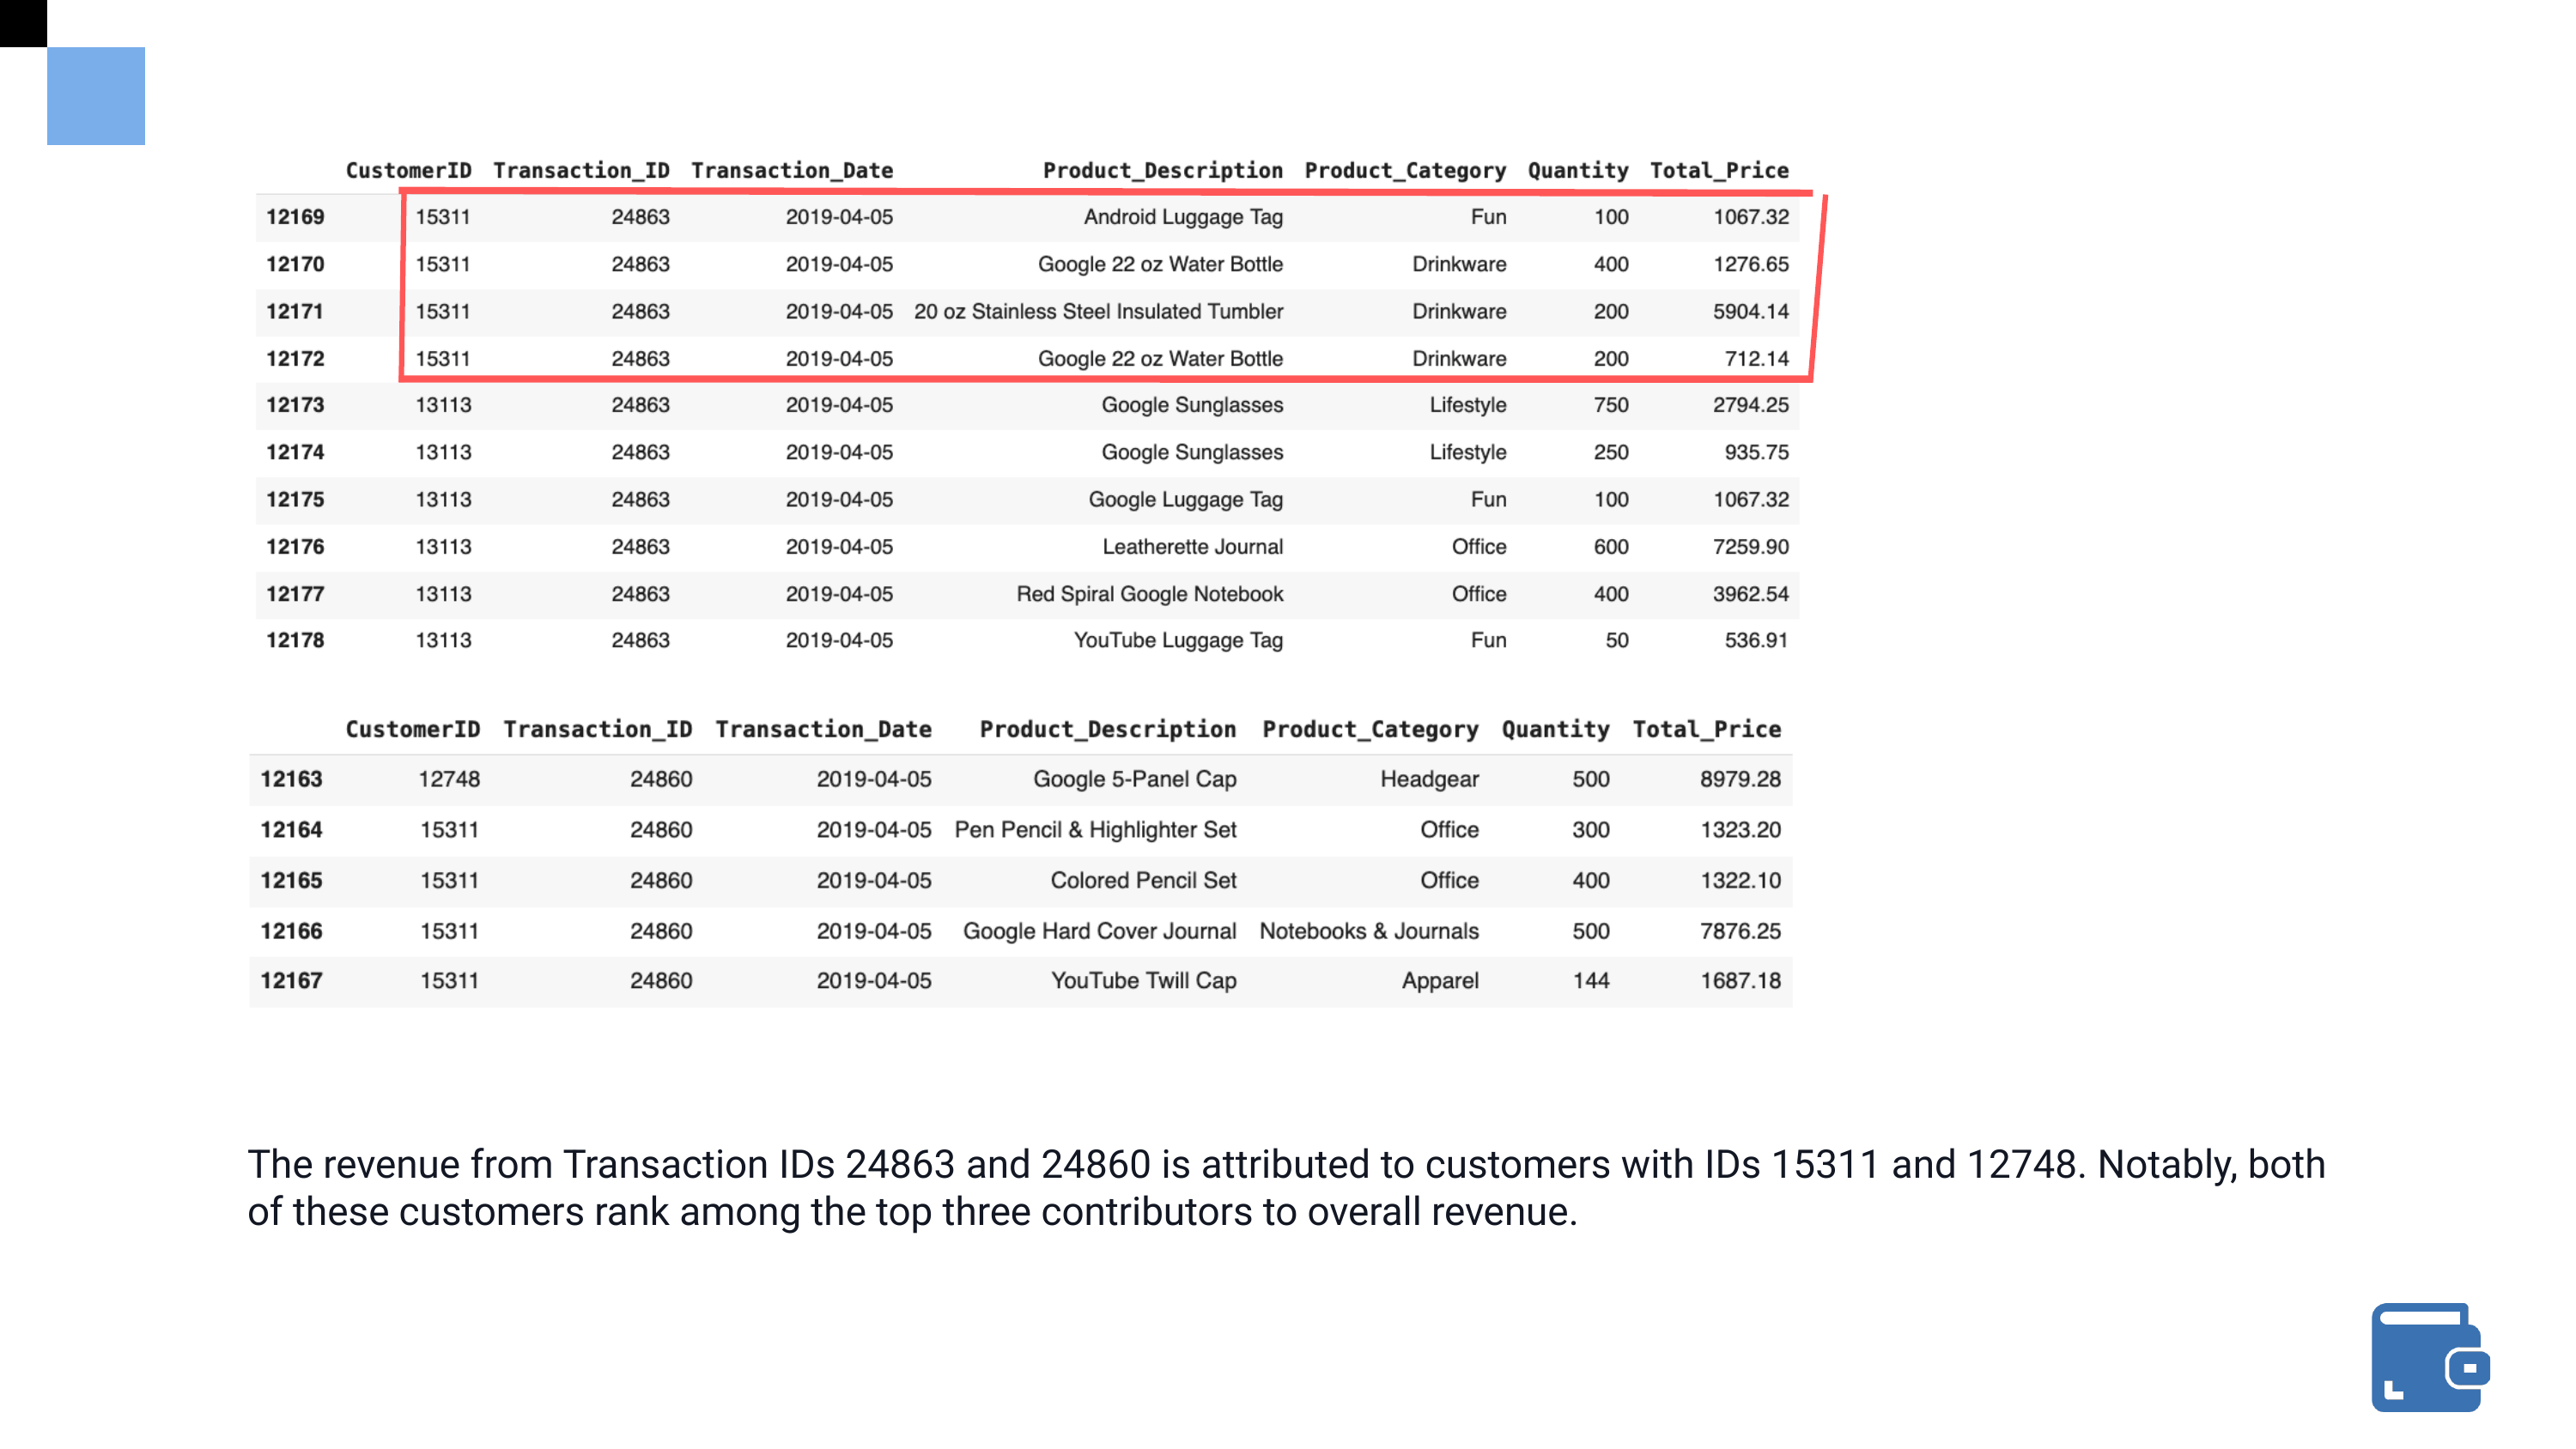

The revenue from Transaction IDs 24863 and 24860 is attributed to customers with IDs 15311 and 12748. Notably, both of these customers rank among the top three contributors to overall revenue.